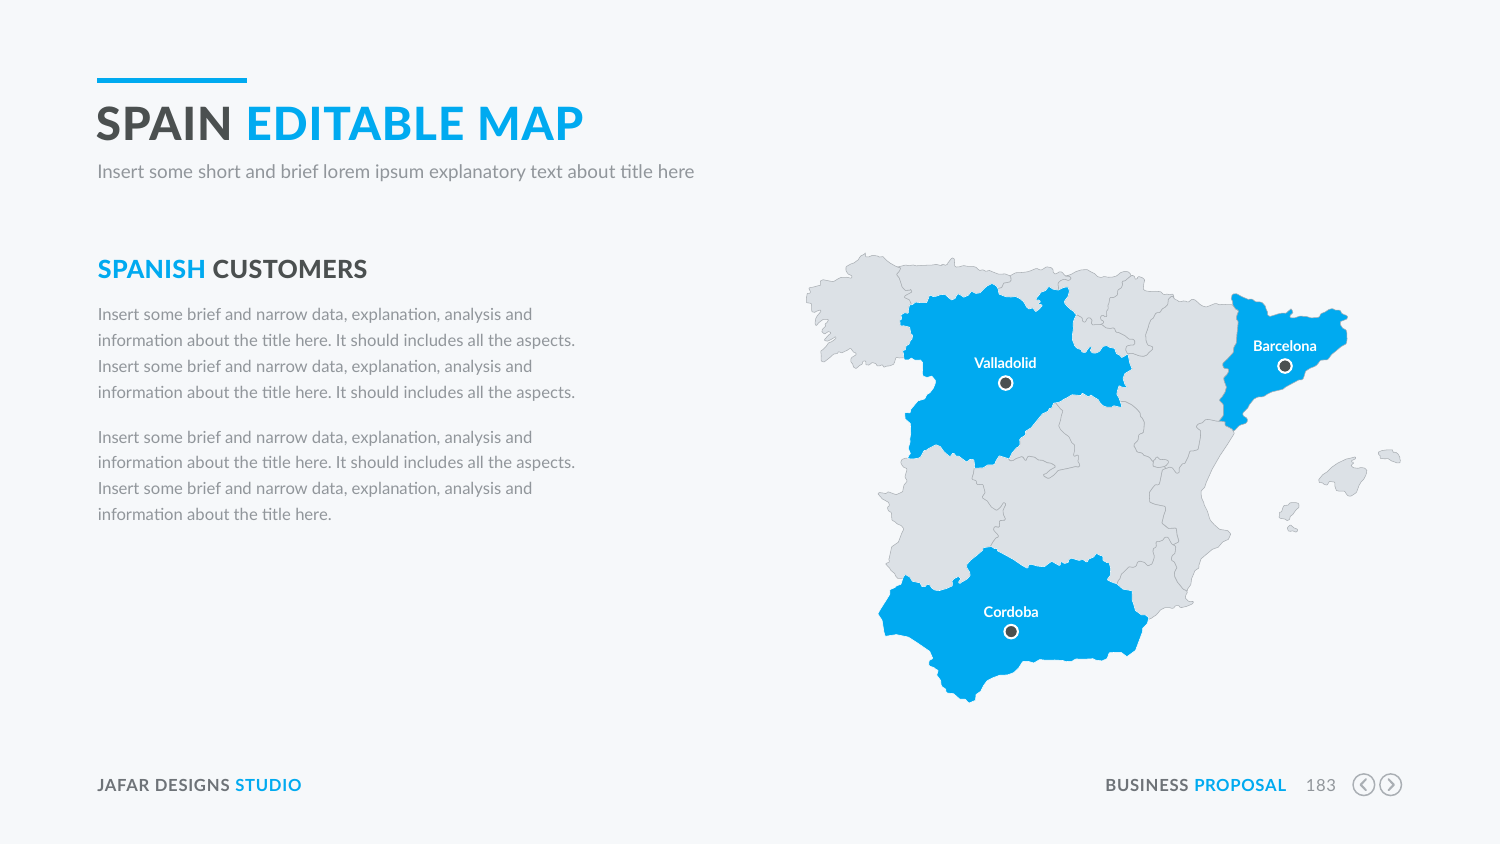

Spain Editable Map
Insert some short and brief lorem ipsum explanatory text about title here

Barcelona
Valladolid

Cordoba

Spanish customers
Insert some brief and narrow data, explanation, analysis and information about the title here. It should includes all the aspects. Insert some brief and narrow data, explanation, analysis and information about the title here. It should includes all the aspects.
Insert some brief and narrow data, explanation, analysis and information about the title here. It should includes all the aspects. Insert some brief and narrow data, explanation, analysis and information about the title here.